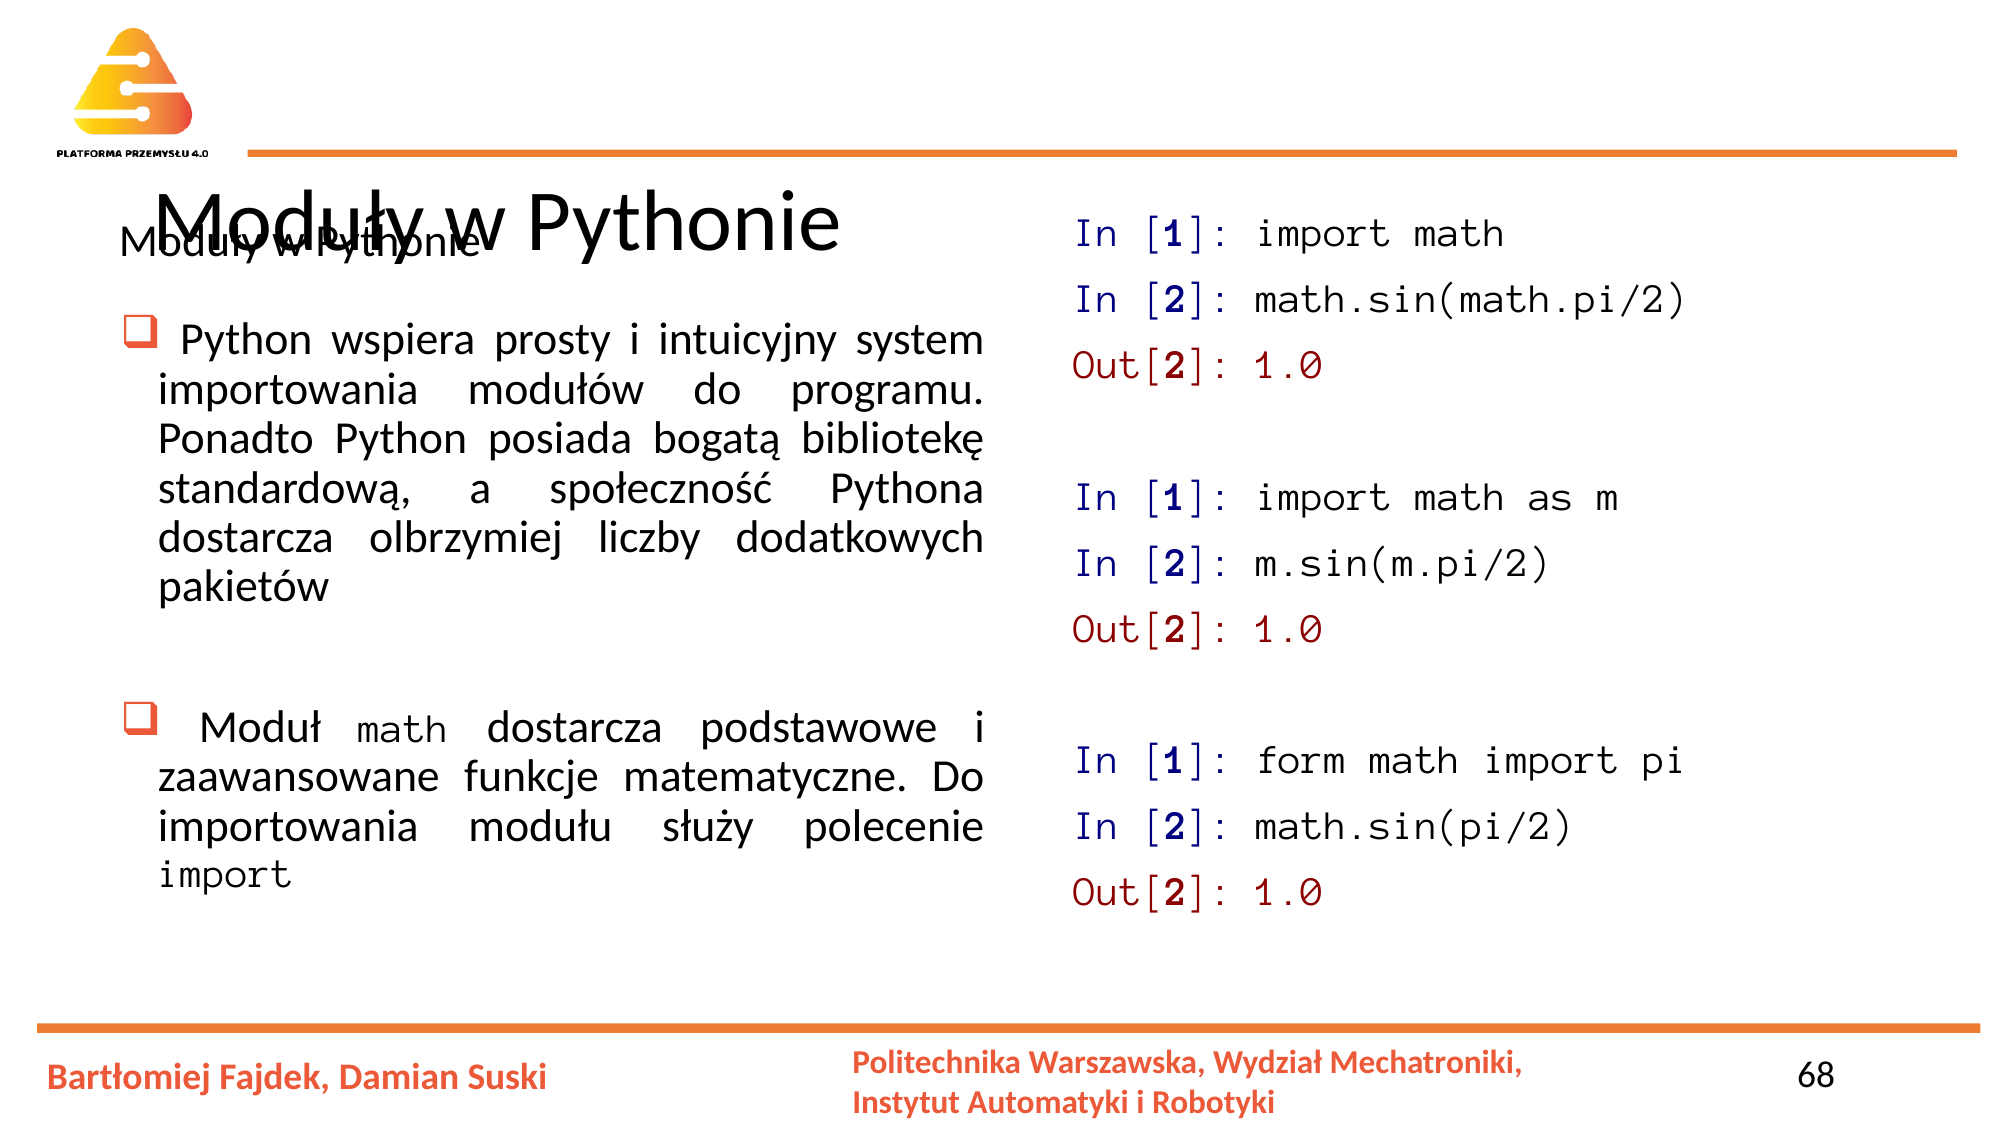

# Moduły w Pythonie
Moduły w Pythonie
In [1]: import math
In [2]: math.sin(math.pi/2)
Out[2]: 1.0

In [1]: import math as m
In [2]: m.sin(m.pi/2)
Out[2]: 1.0

In [1]: form math import pi
In [2]: math.sin(pi/2)
Out[2]: 1.0

 Python wspiera prosty i intuicyjny system importowania modułów do programu. Ponadto Python posiada bogatą bibliotekę standardową, a społeczność Pythona dostarcza olbrzymiej liczby dodatkowych pakietów

 Moduł math dostarcza podstawowe i zaawansowane funkcje matematyczne. Do importowania modułu służy polecenie import

68